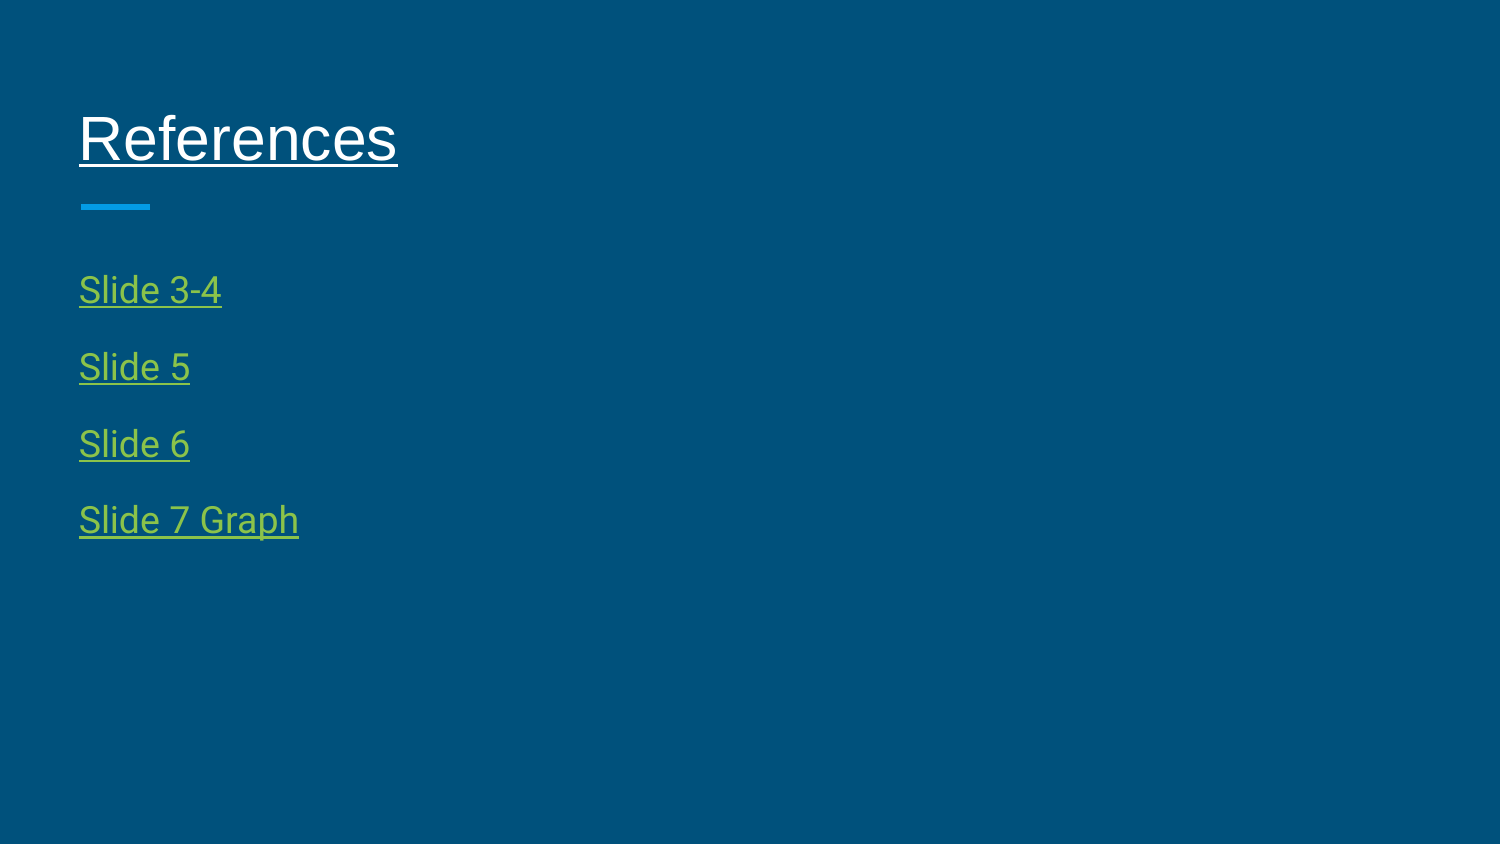

# References
Slide 3-4
Slide 5
Slide 6
Slide 7 Graph